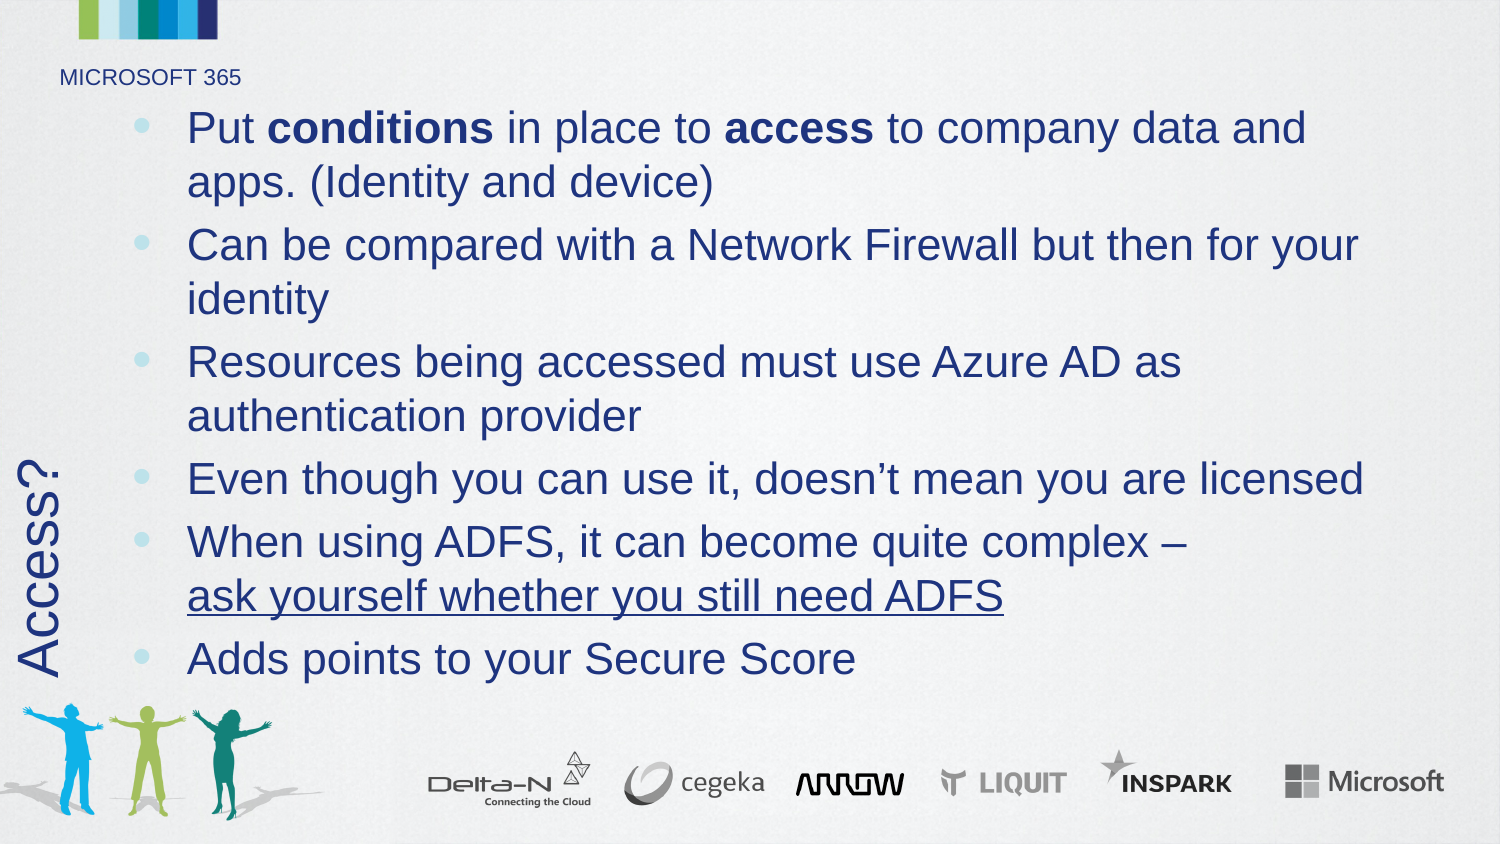

Put conditions in place to access to company data and apps. (Identity and device)
Can be compared with a Network Firewall but then for your identity
Resources being accessed must use Azure AD as authentication provider
Even though you can use it, doesn’t mean you are licensed
When using ADFS, it can become quite complex – ask yourself whether you still need ADFS
Adds points to your Secure Score

# What is Conditional Access?